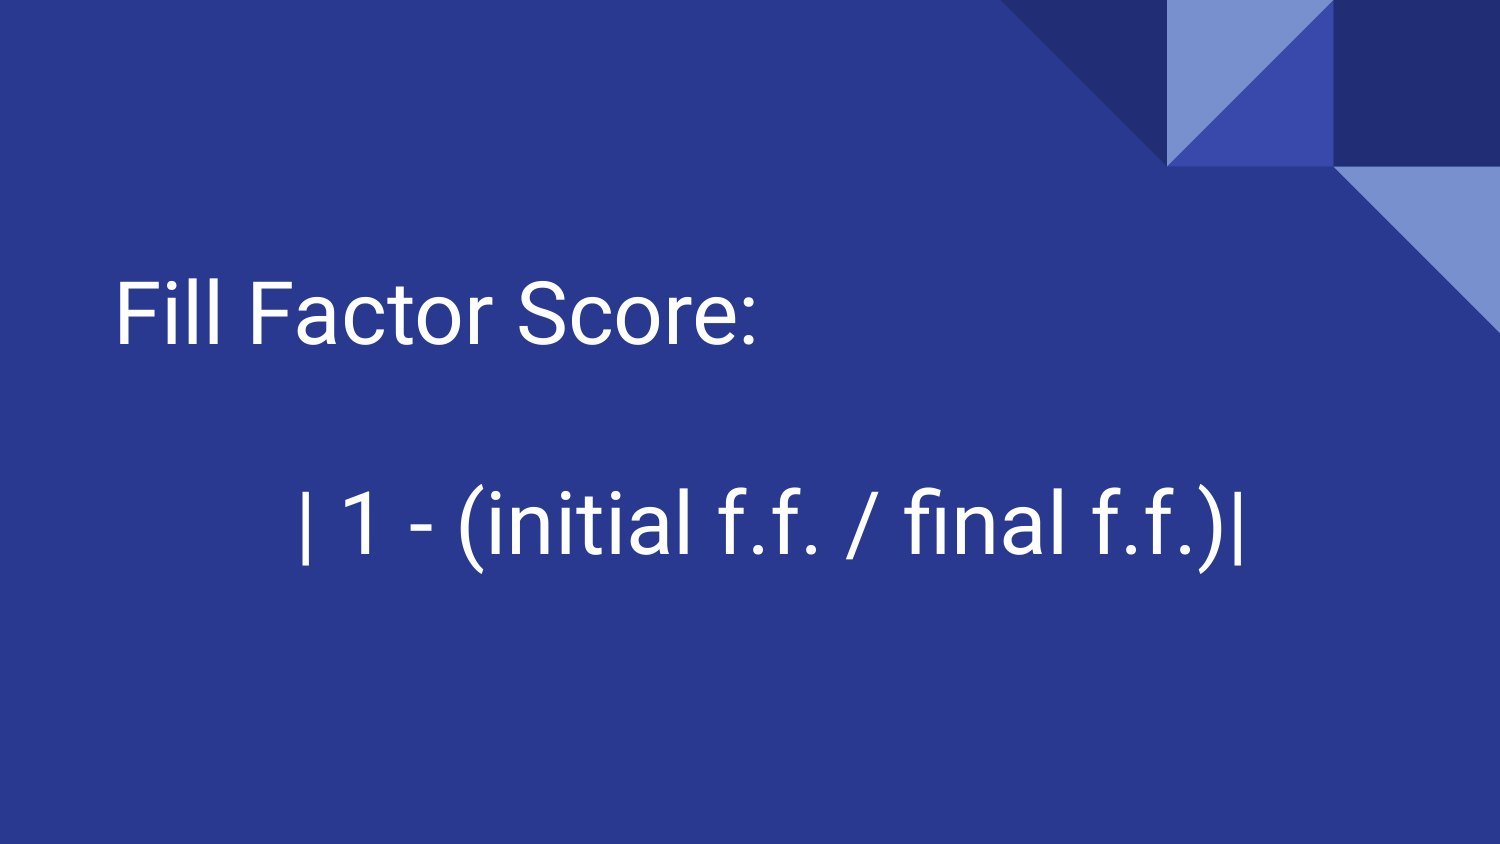

# Fill Factor Score:

| 1 - (initial f.f. / final f.f.)|